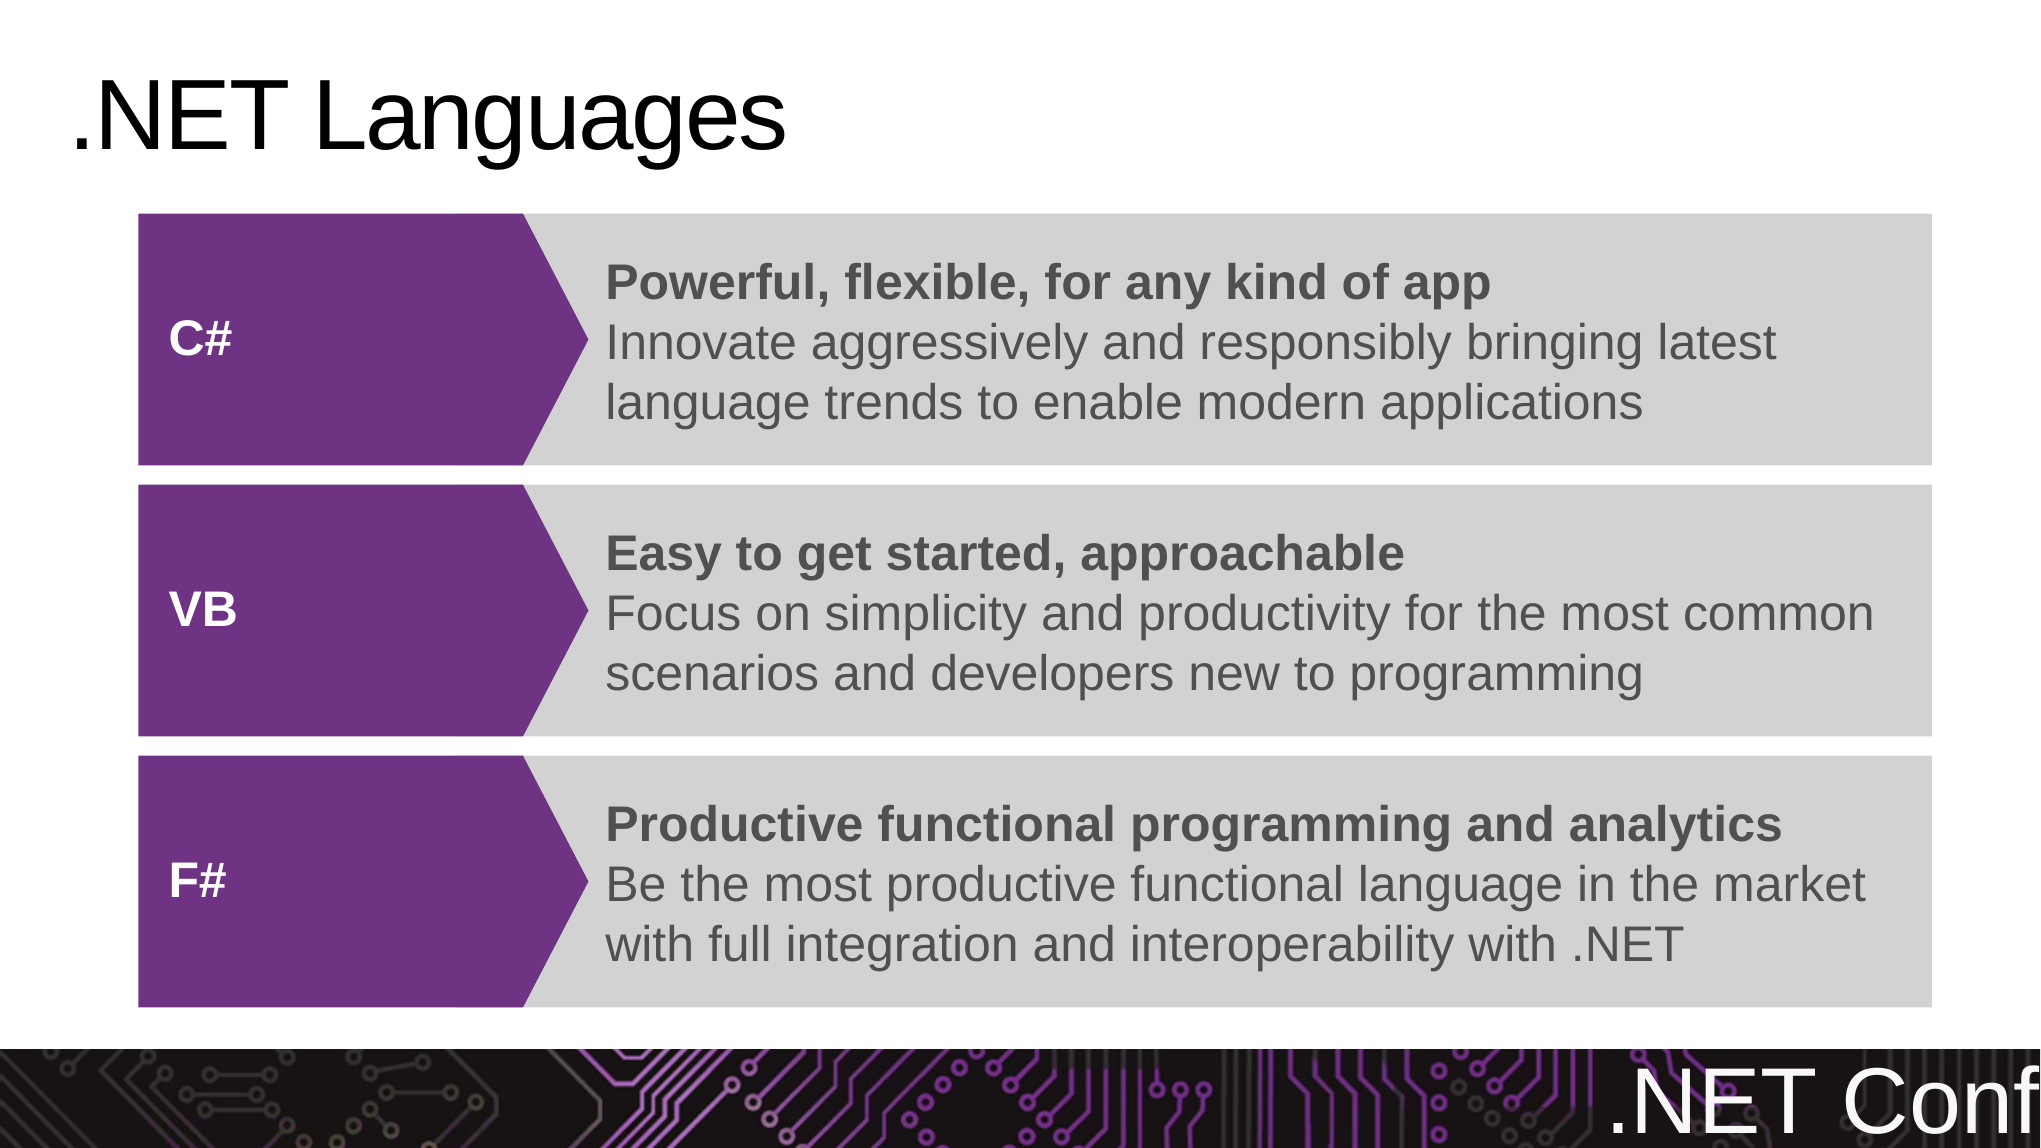

# .NET Languages
C#
Powerful, flexible, for any kind of app
Innovate aggressively and responsibly bringing latest language trends to enable modern applications
VB
Easy to get started, approachable
Focus on simplicity and productivity for the most common scenarios and developers new to programming
F#
Productive functional programming and analytics
Be the most productive functional language in the market with full integration and interoperability with .NET